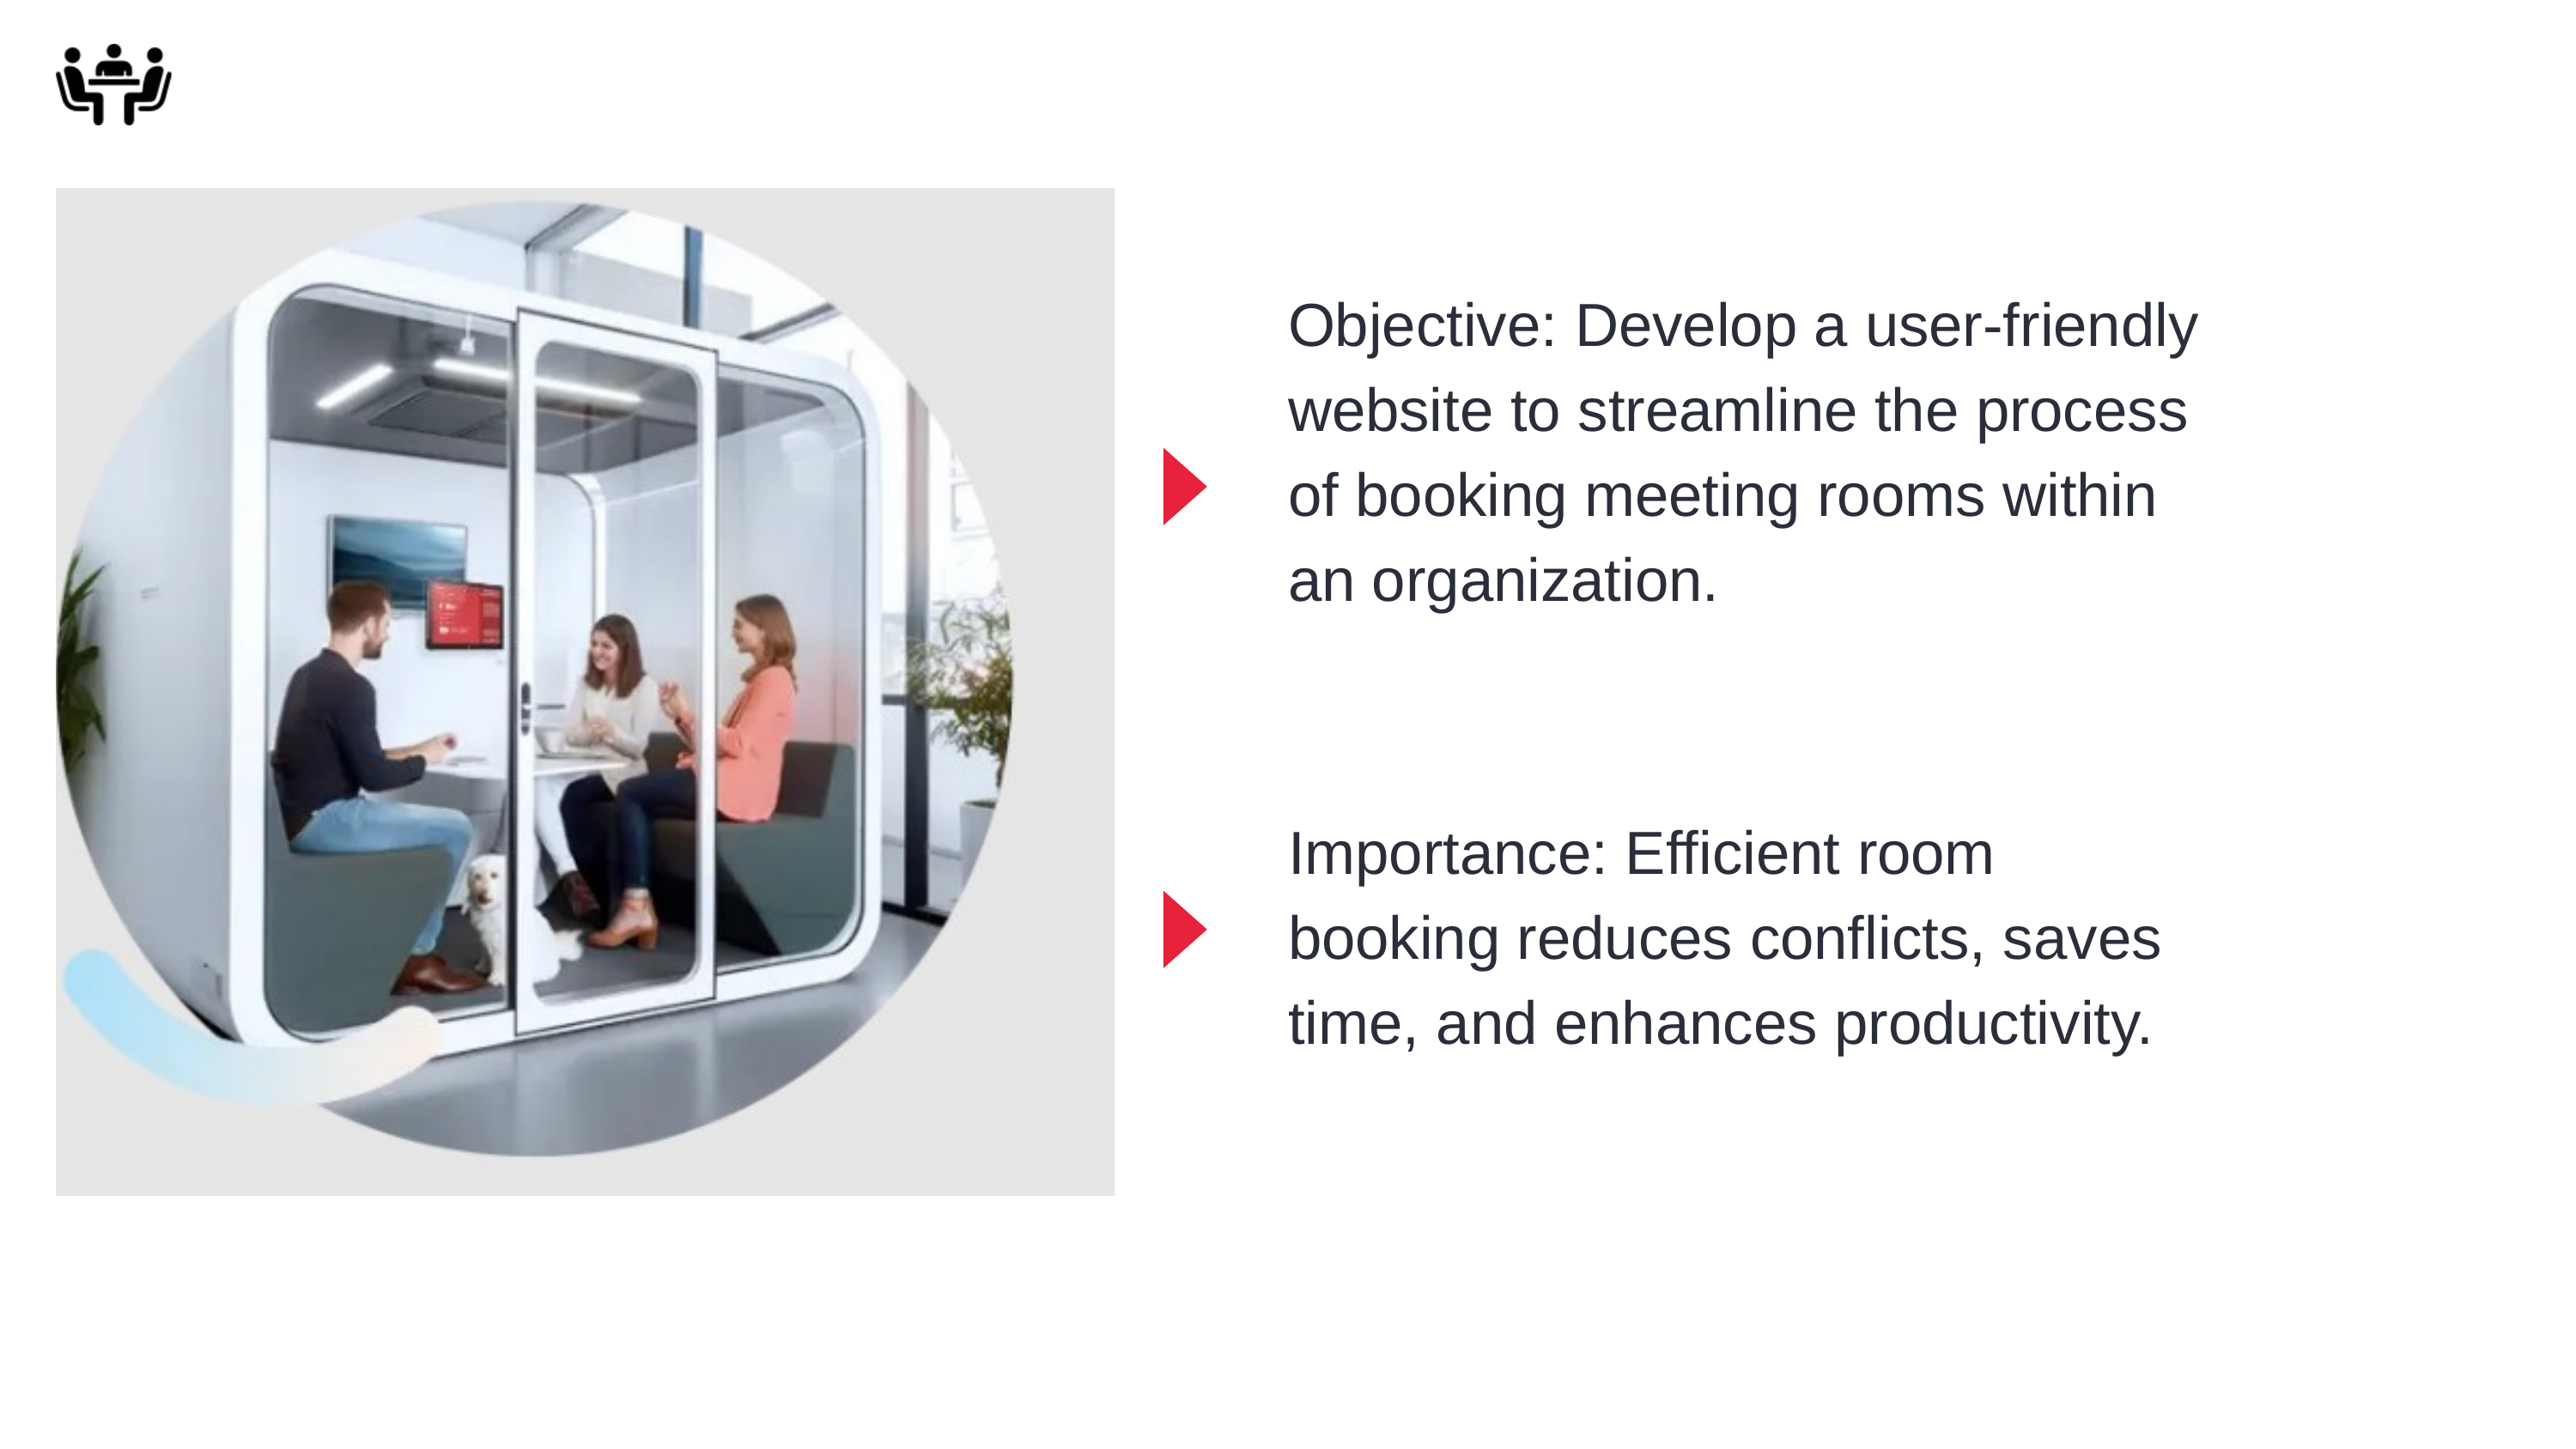

Objective: Develop a user-friendly website to streamline the process of booking meeting rooms within an organization.

Importance: Efficient room booking reduces conflicts, saves time, and enhances productivity.